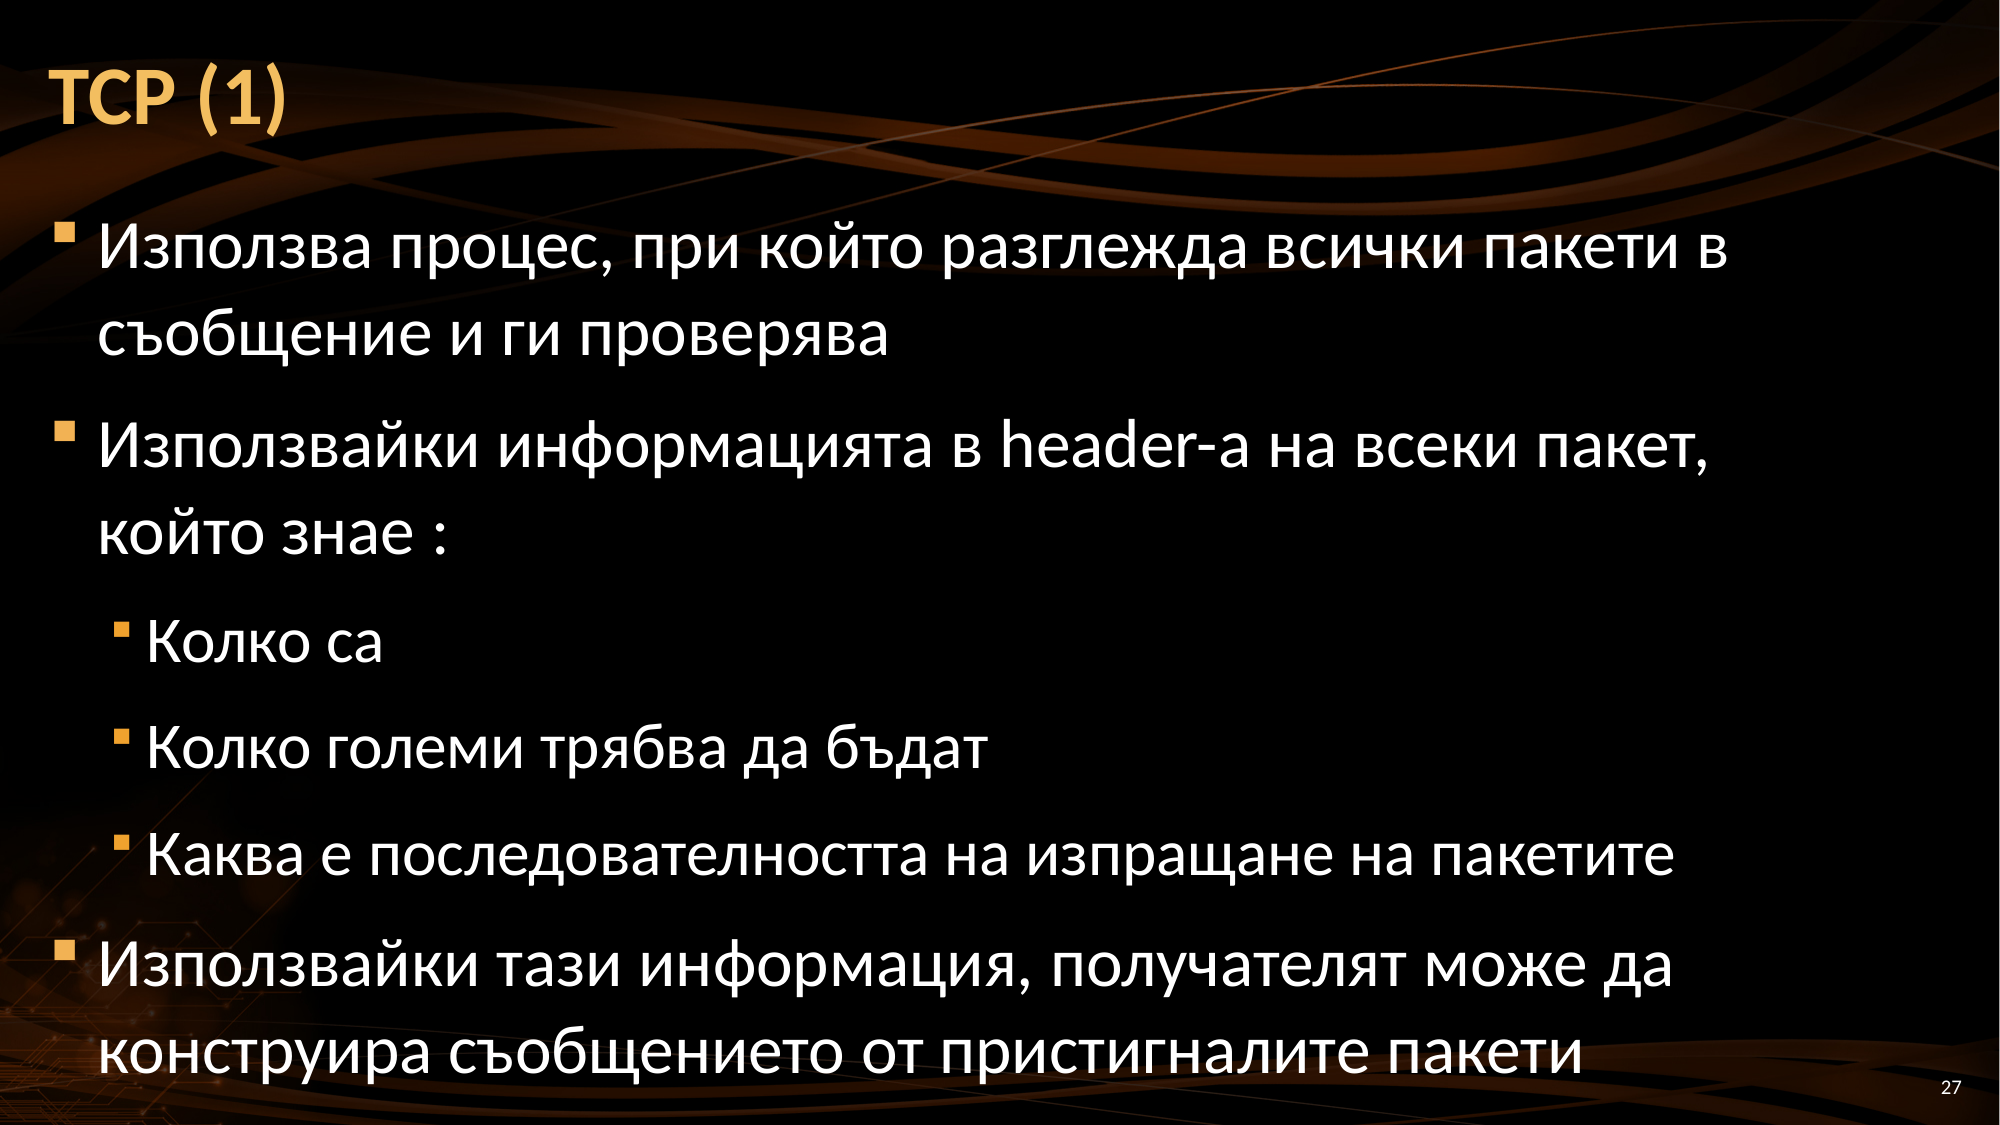

# TCP (1)
Използва процес, при който разглежда всички пакети в
съобщение и ги проверява
Използвайки информацията в header-а на всеки пакет,
който знае :
Колко са
Колко големи трябва да бъдат
Каква е последователността на изпращане на пакетите
Използвайки тази информация, получателят може да конструира съобщението от пристигналите пакети
27